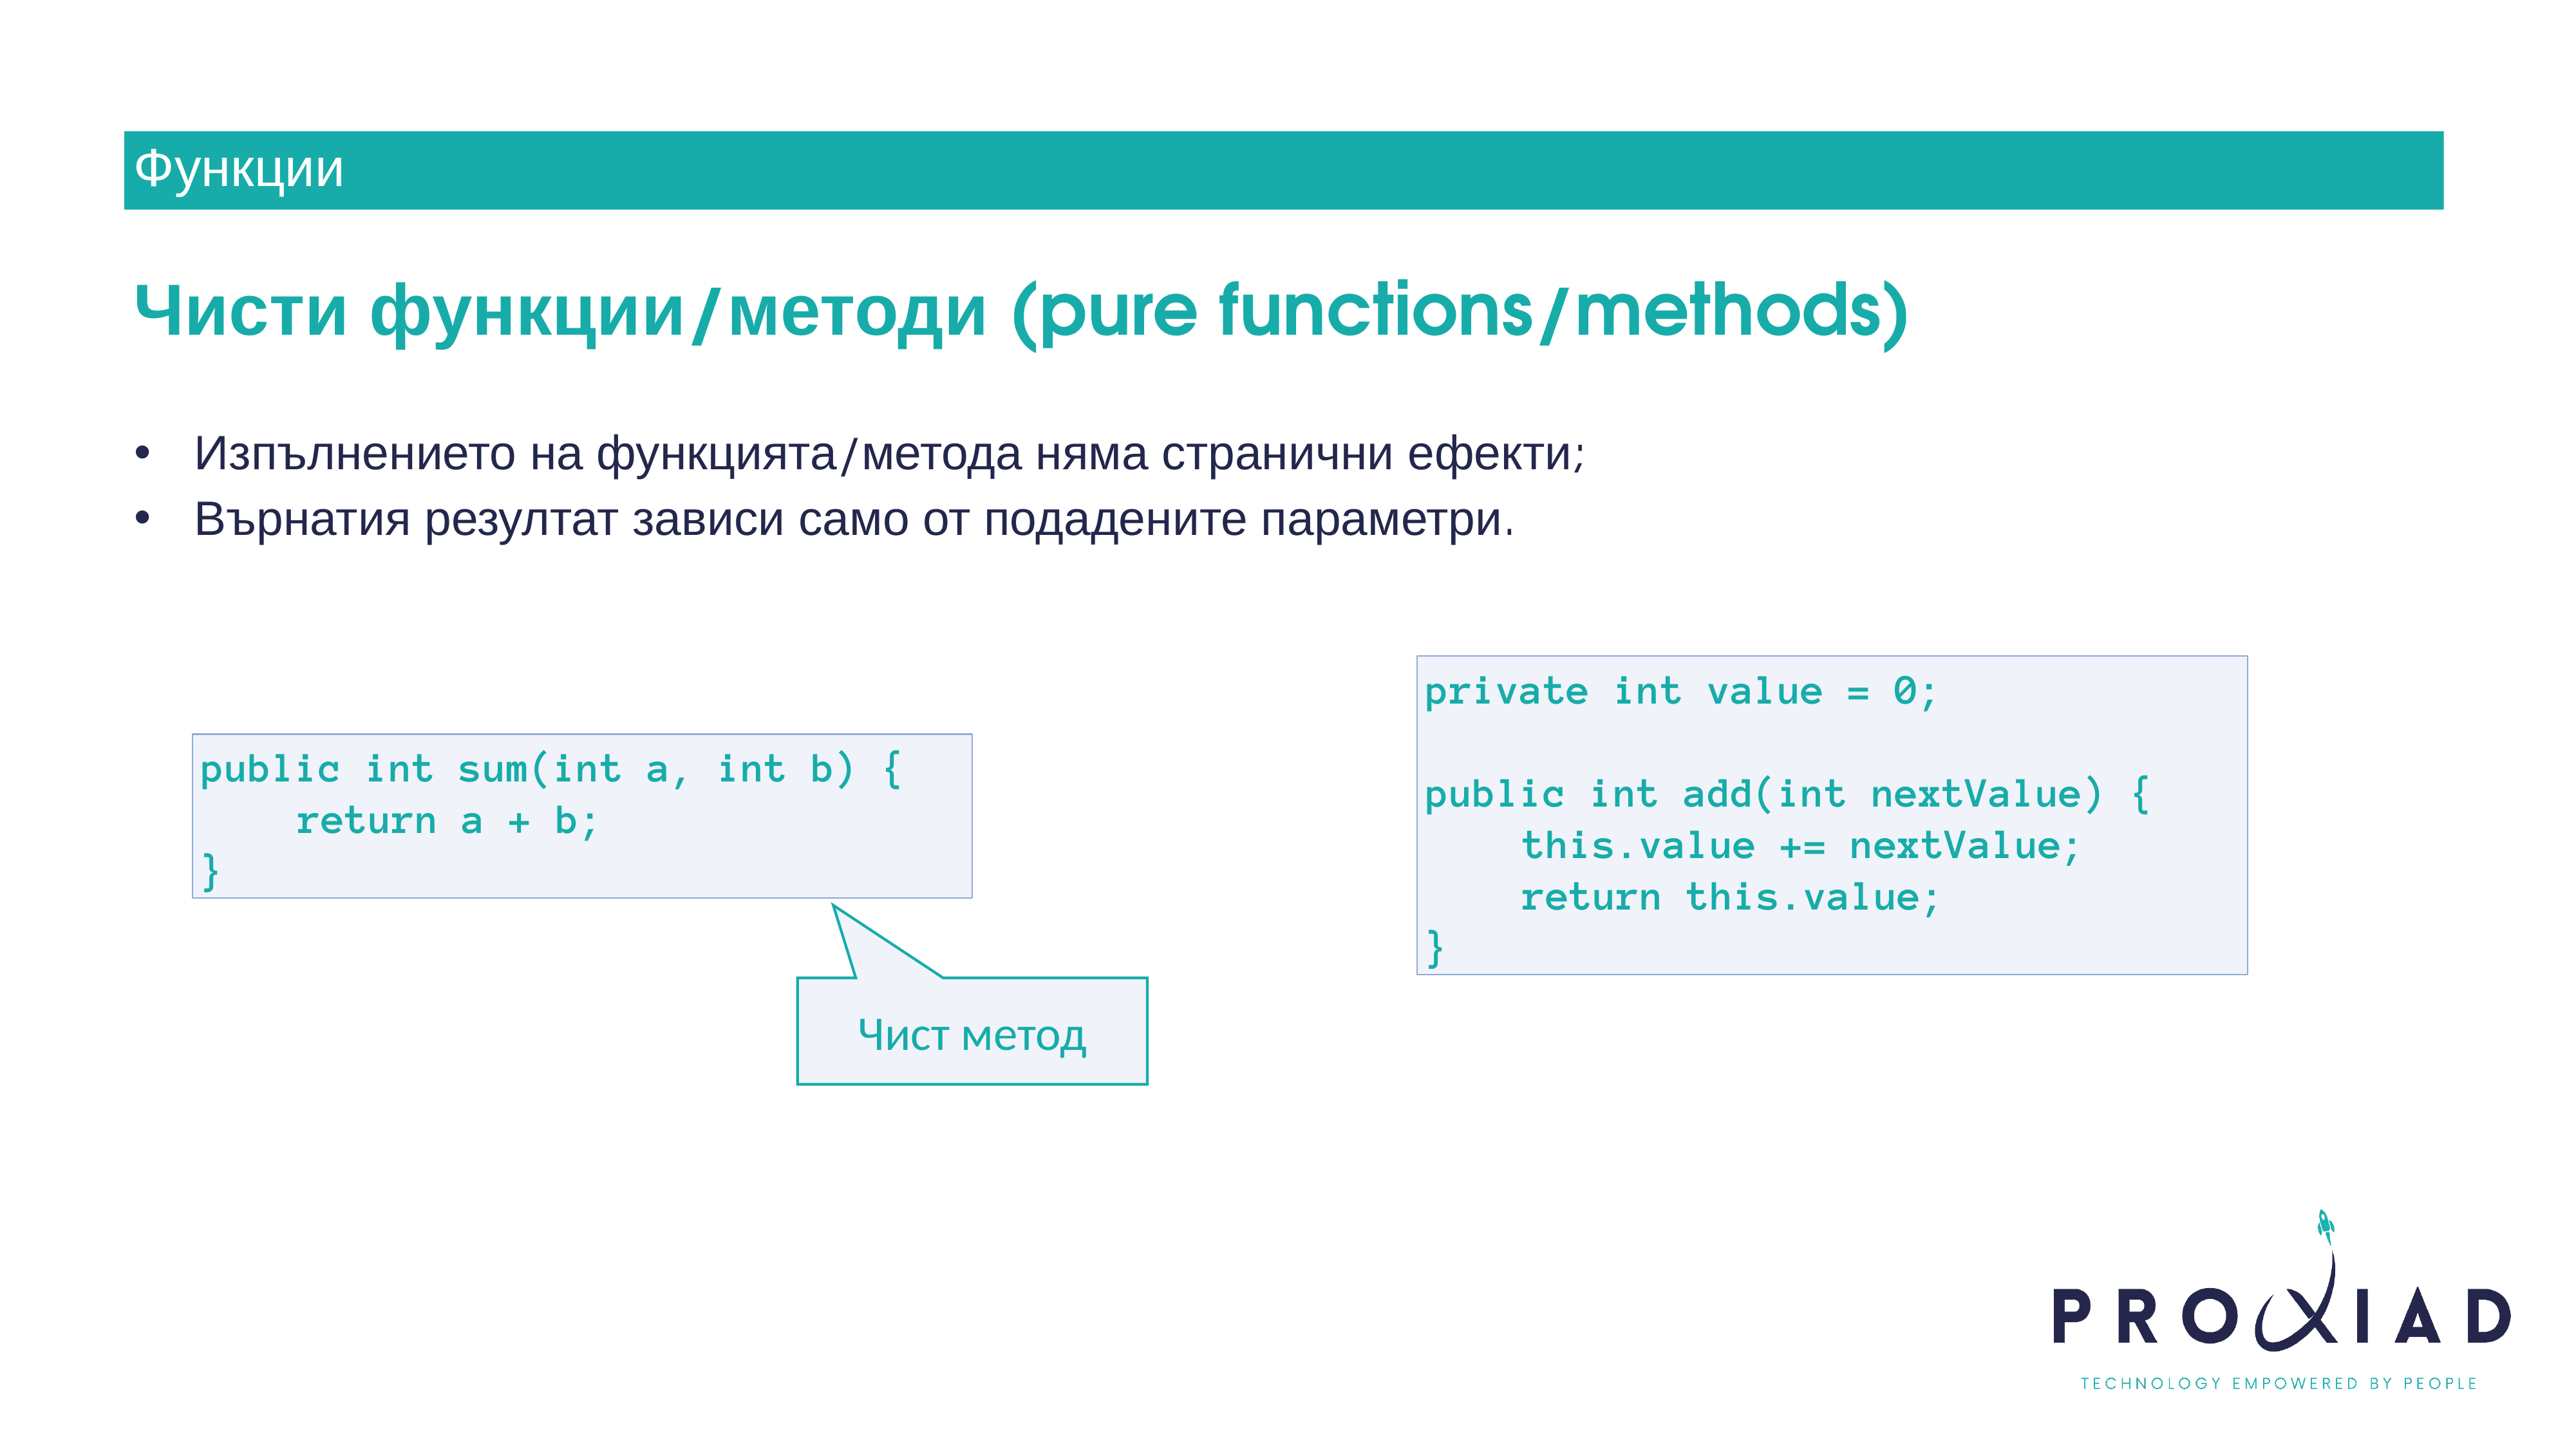

Функции
Чисти функции/методи (pure functions/methods)
Изпълнението на функцията/метода няма странични ефекти;
Върнатия резултат зависи само от подадените параметри.
private int value = 0;

public int add(int nextValue) { 		this.value += nextValue;
	return this.value;
}
public int sum(int a, int b) {
	return a + b;
}
Чист метод